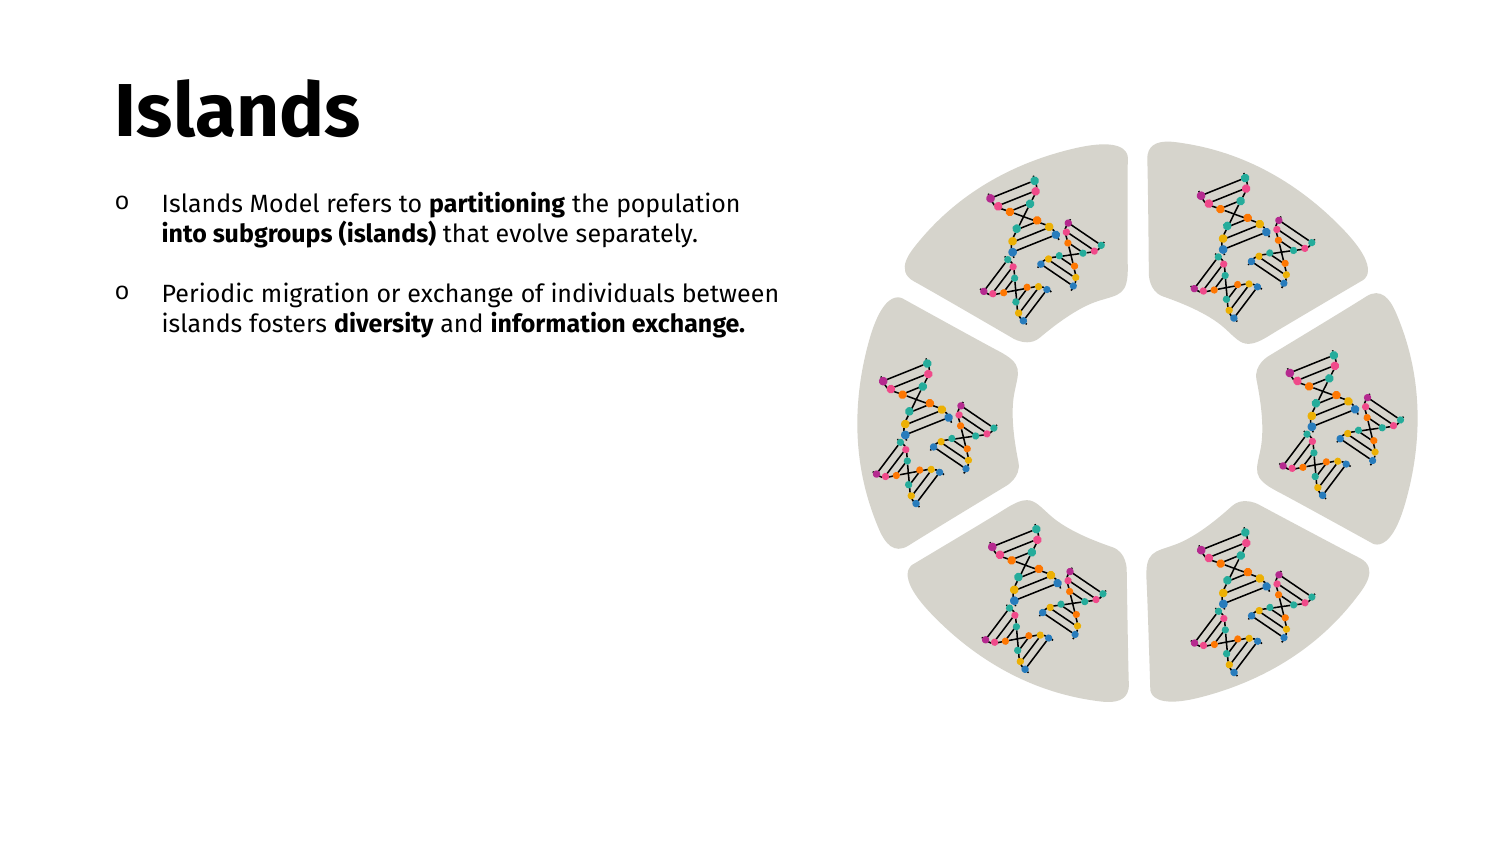

Islands

Islands Model refers to partitioning the population into subgroups (islands) that evolve separately.

Periodic migration or exchange of individuals between islands fosters diversity and information exchange.